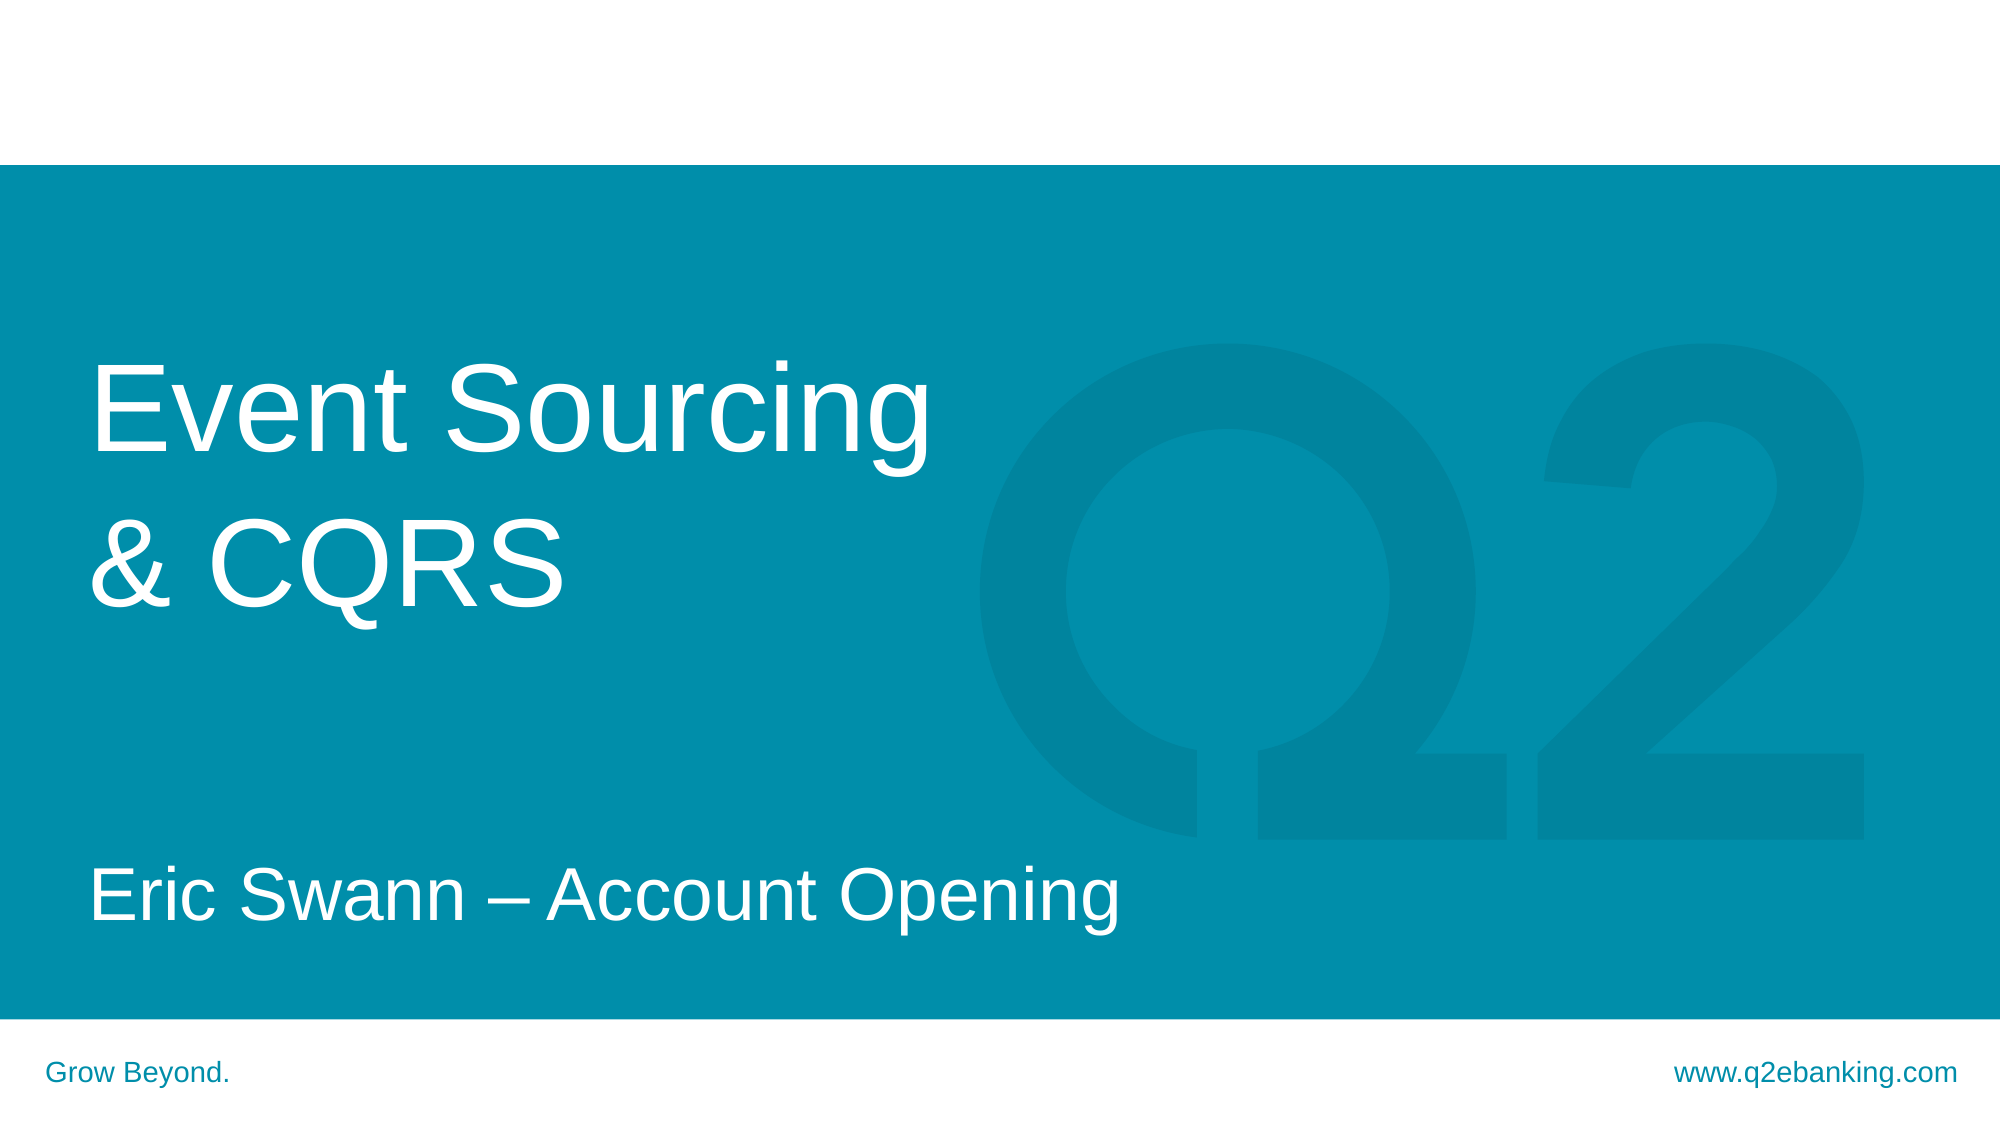

Event Sourcing
& CQRS
Eric Swann – Account Opening